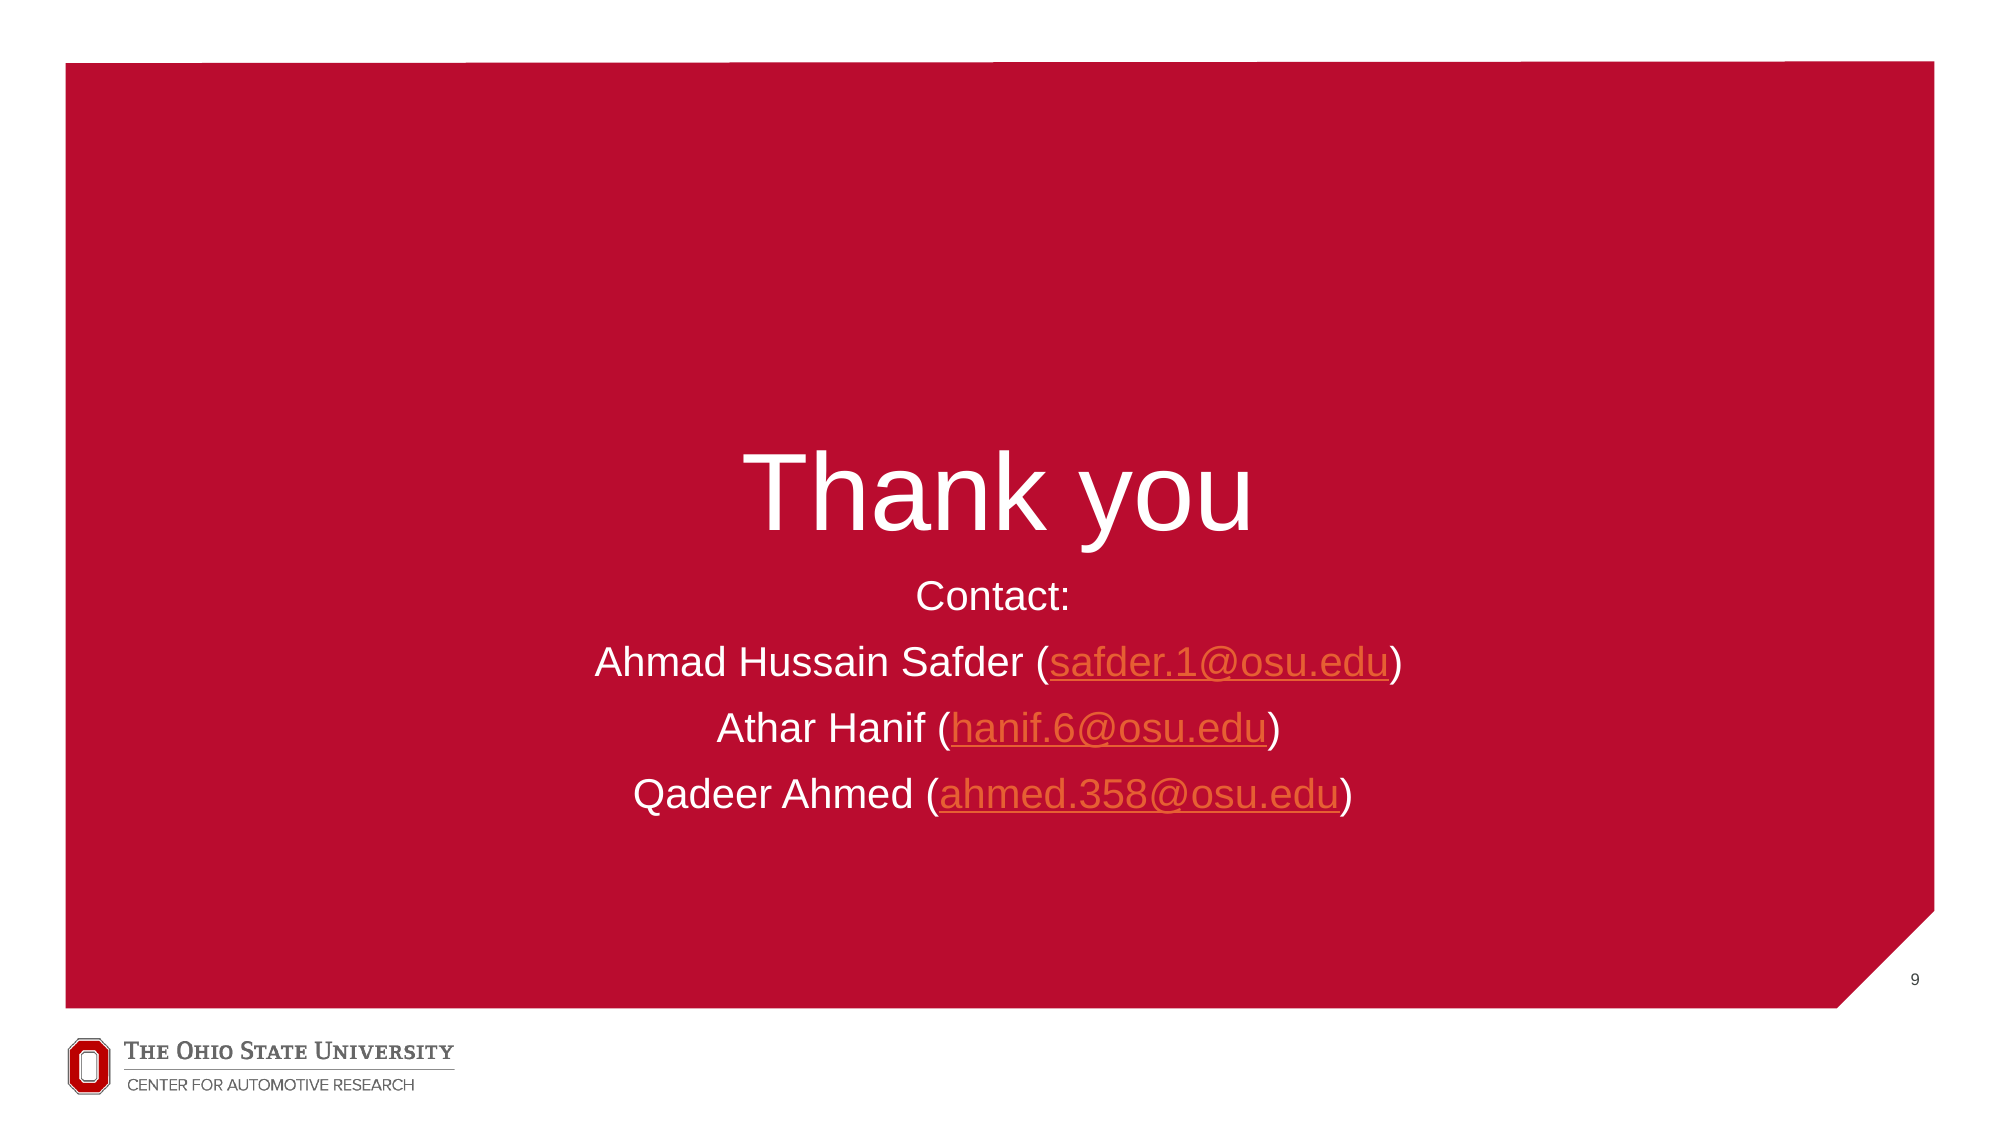

# Thank you
Contact:
Ahmad Hussain Safder (safder.1@osu.edu)
Athar Hanif (hanif.6@osu.edu)
Qadeer Ahmed (ahmed.358@osu.edu)
9